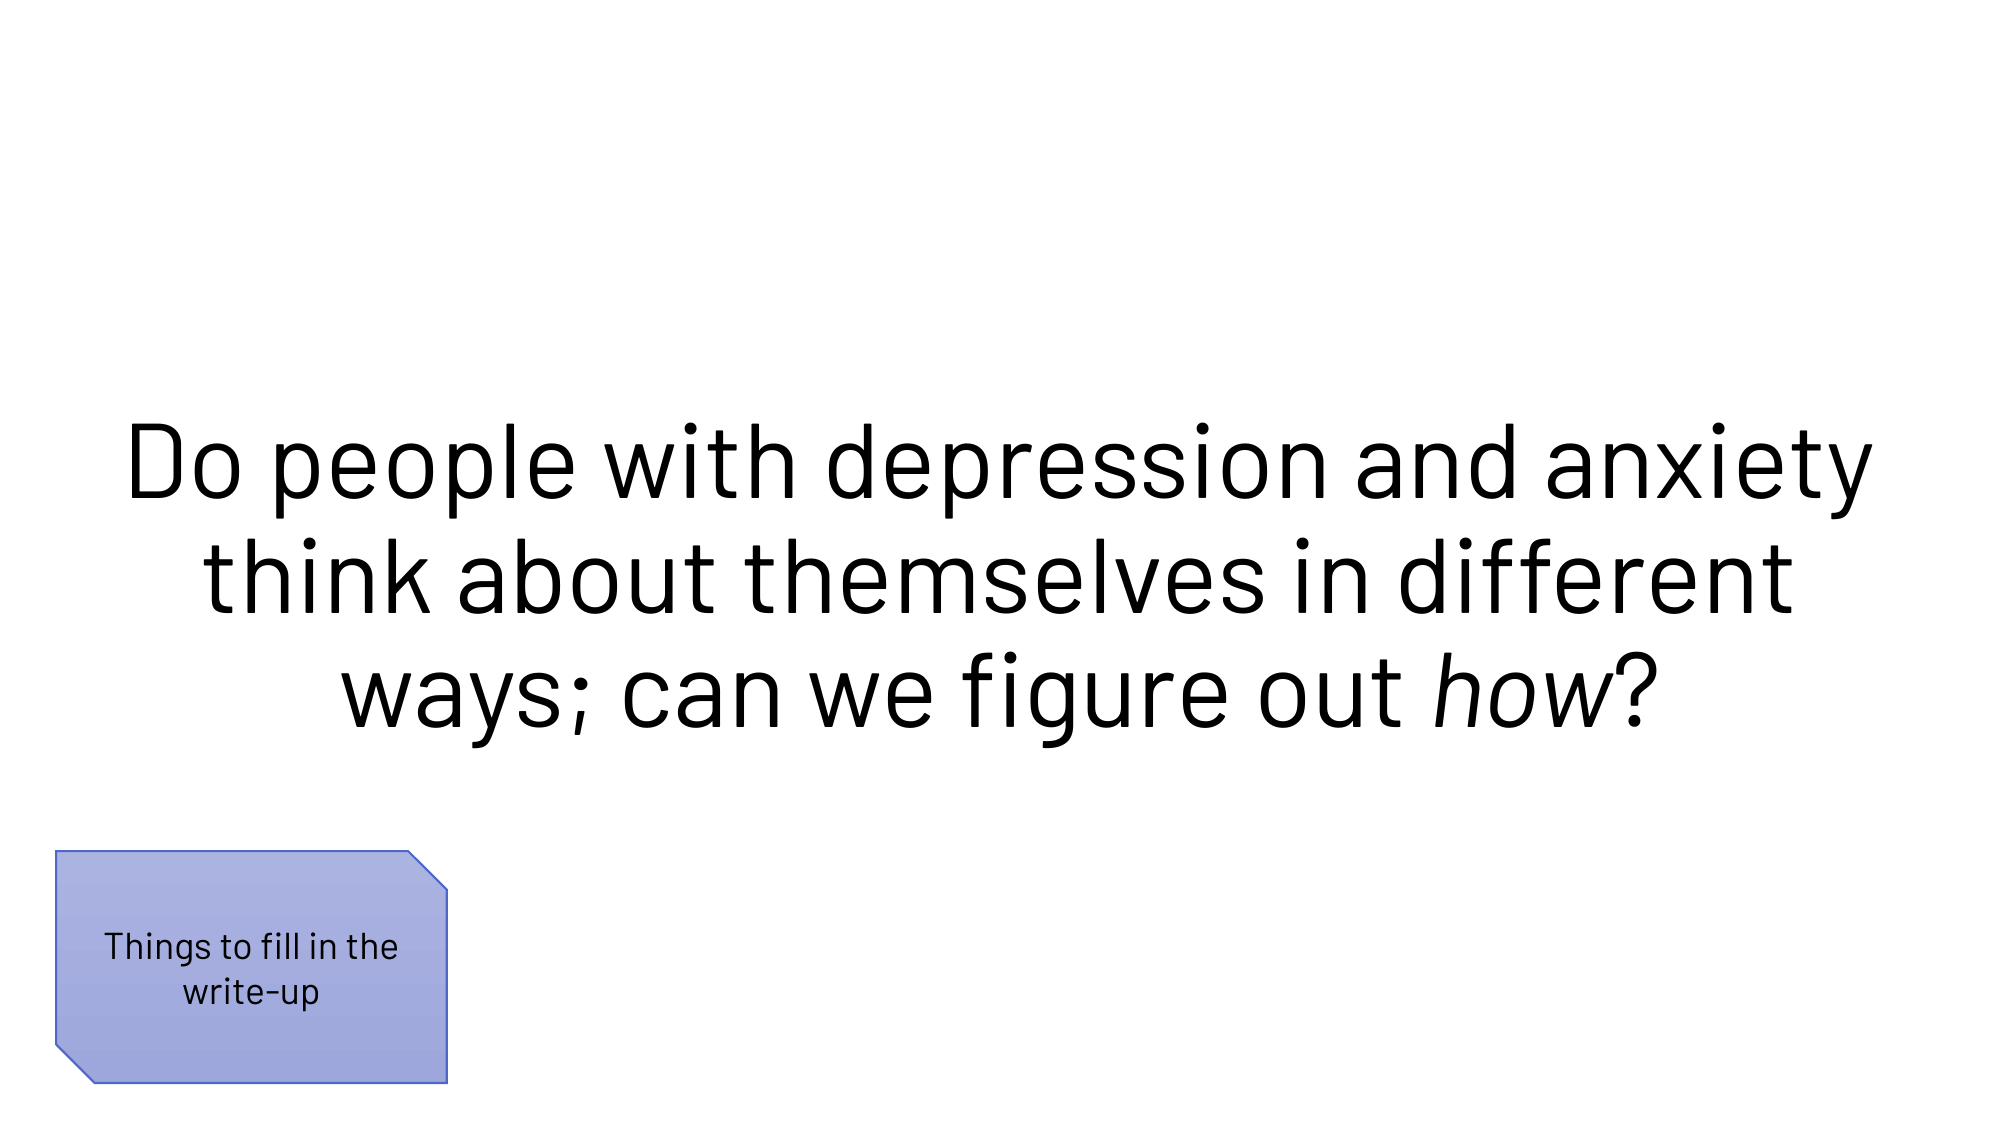

# Do people with depression and anxiety think about themselves in different ways; can we figure out how?
Things to fill in the write-up